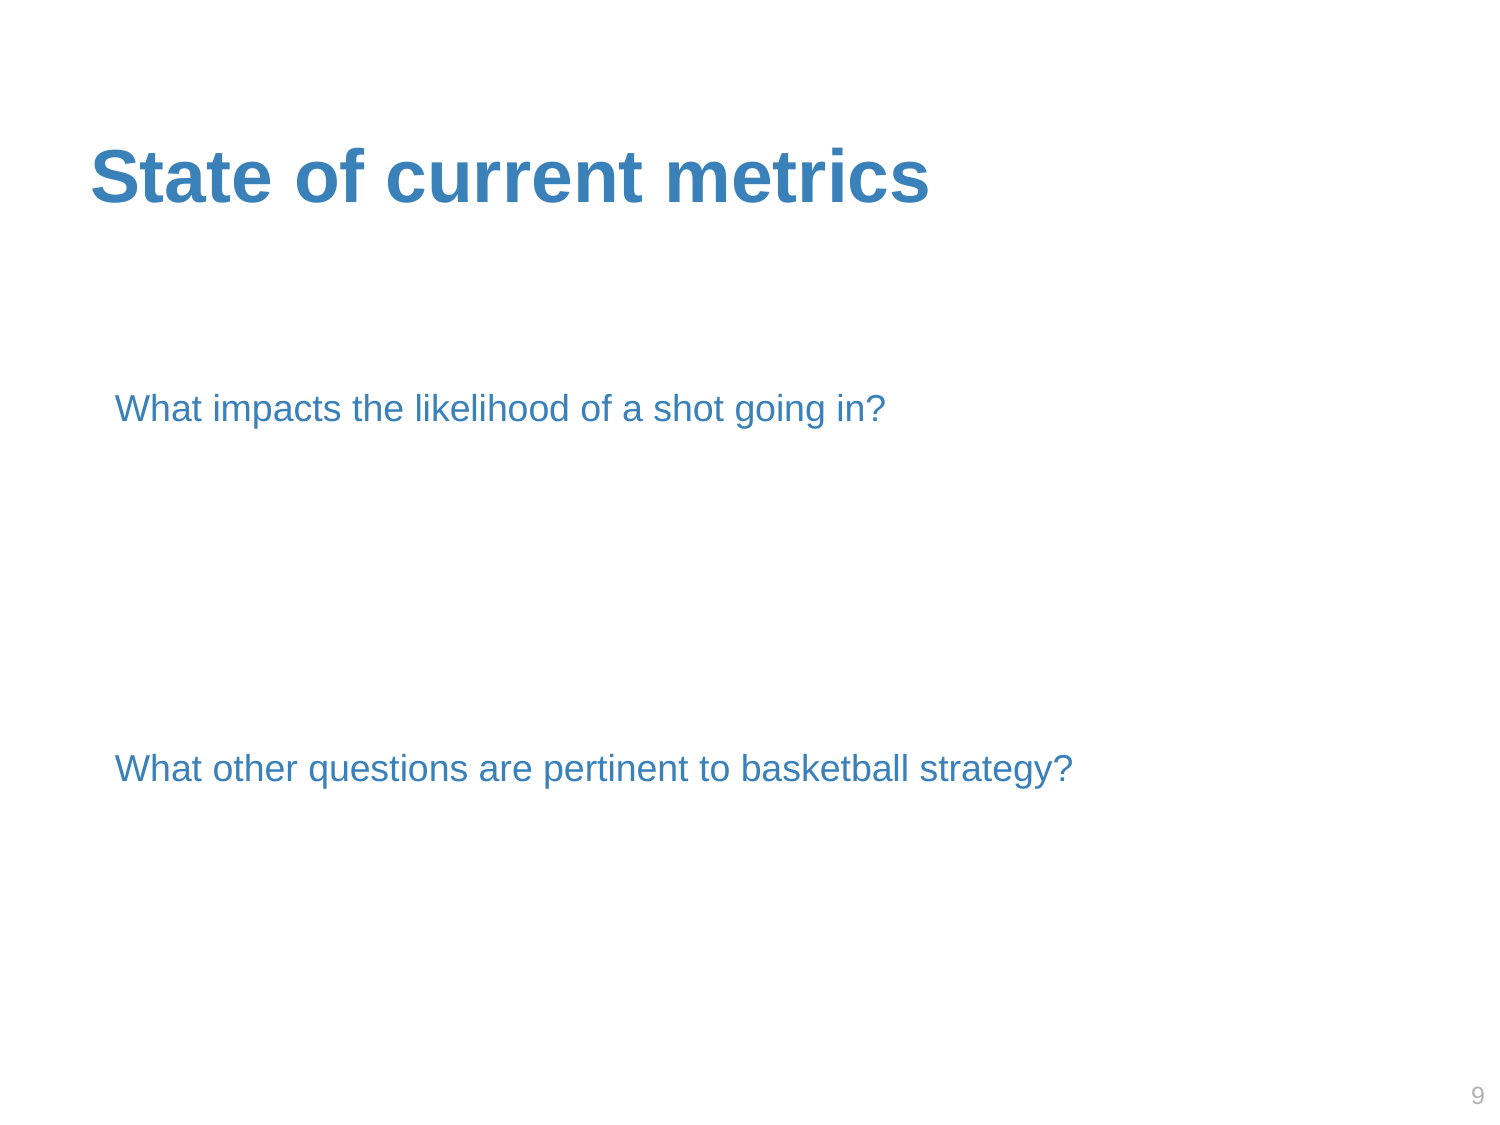

# State of current metrics
What impacts the likelihood of a shot going in?

What other questions are pertinent to basketball strategy?

9